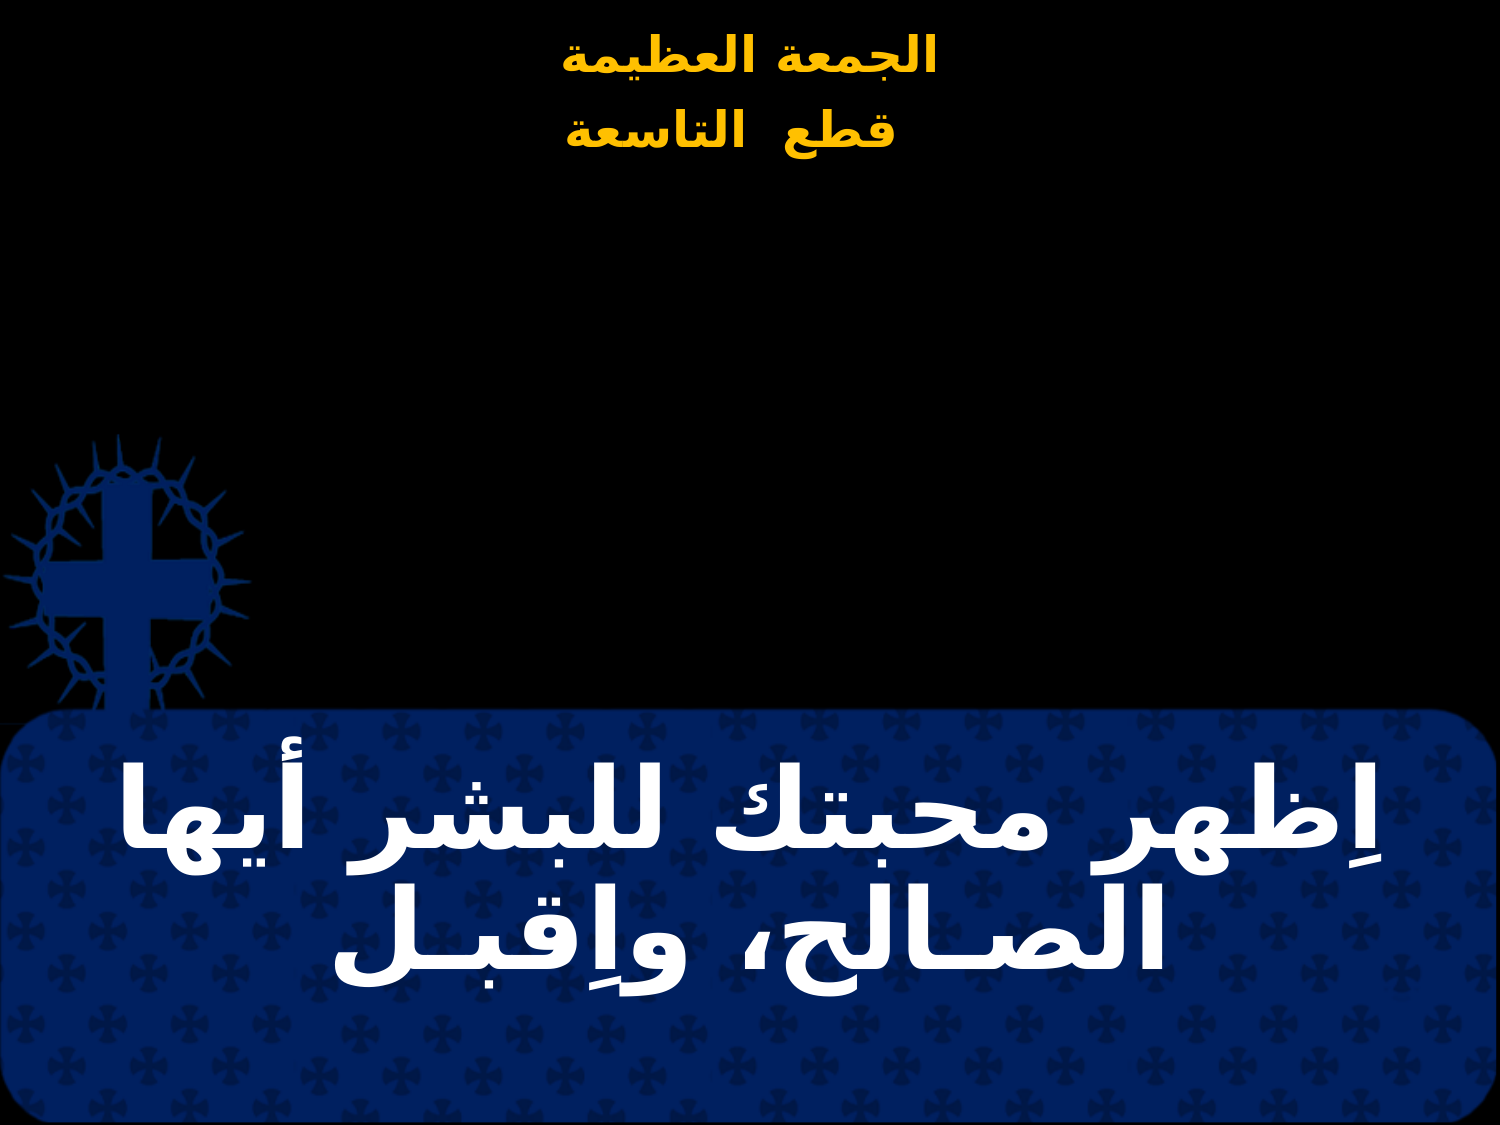

# اِظهر محبتك للبشر أيها الصـالح، واِقبـل